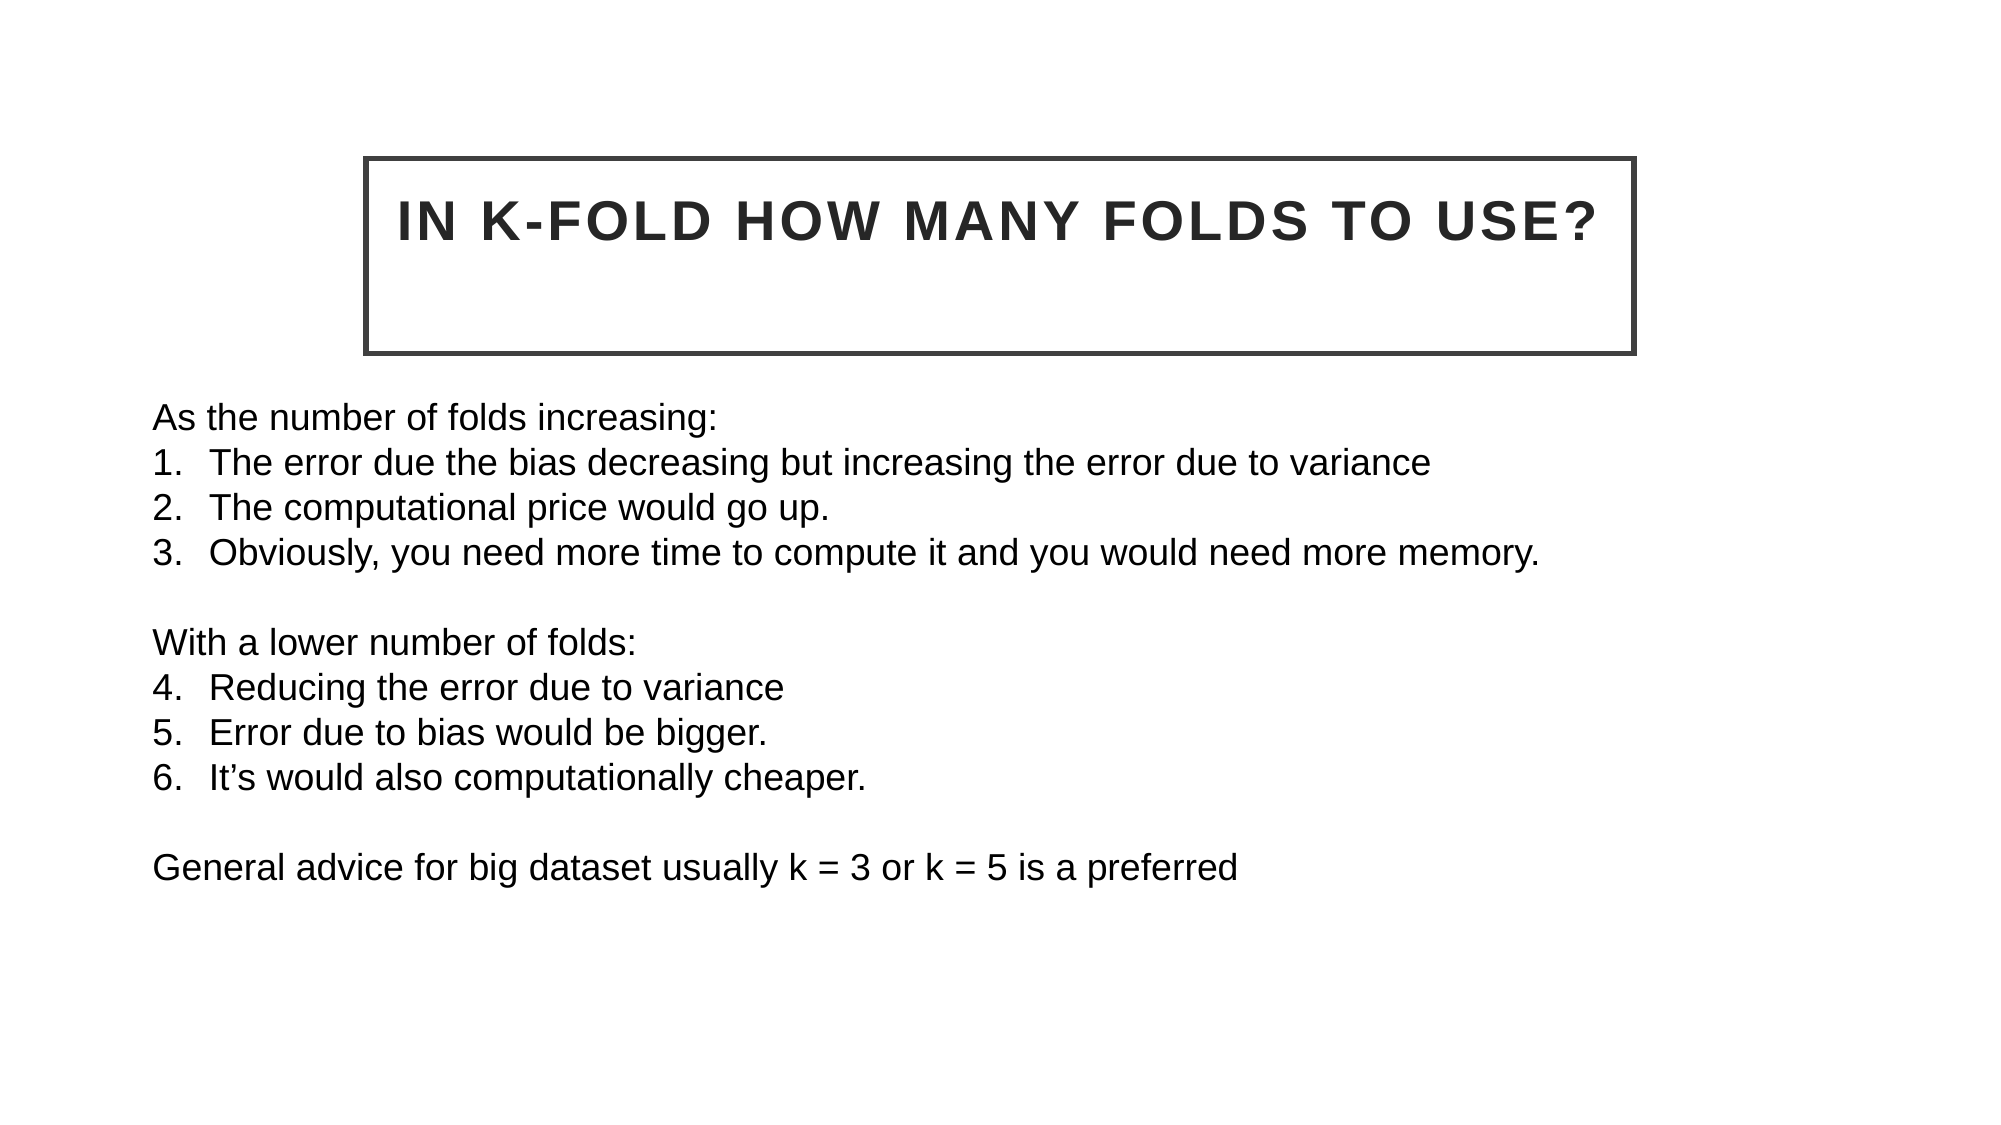

# In k-Fold how many folds to use?
As the number of folds increasing:
The error due the bias decreasing but increasing the error due to variance
The computational price would go up.
Obviously, you need more time to compute it and you would need more memory.
With a lower number of folds:
Reducing the error due to variance
Error due to bias would be bigger.
It’s would also computationally cheaper.

General advice for big dataset usually k = 3 or k = 5 is a preferred